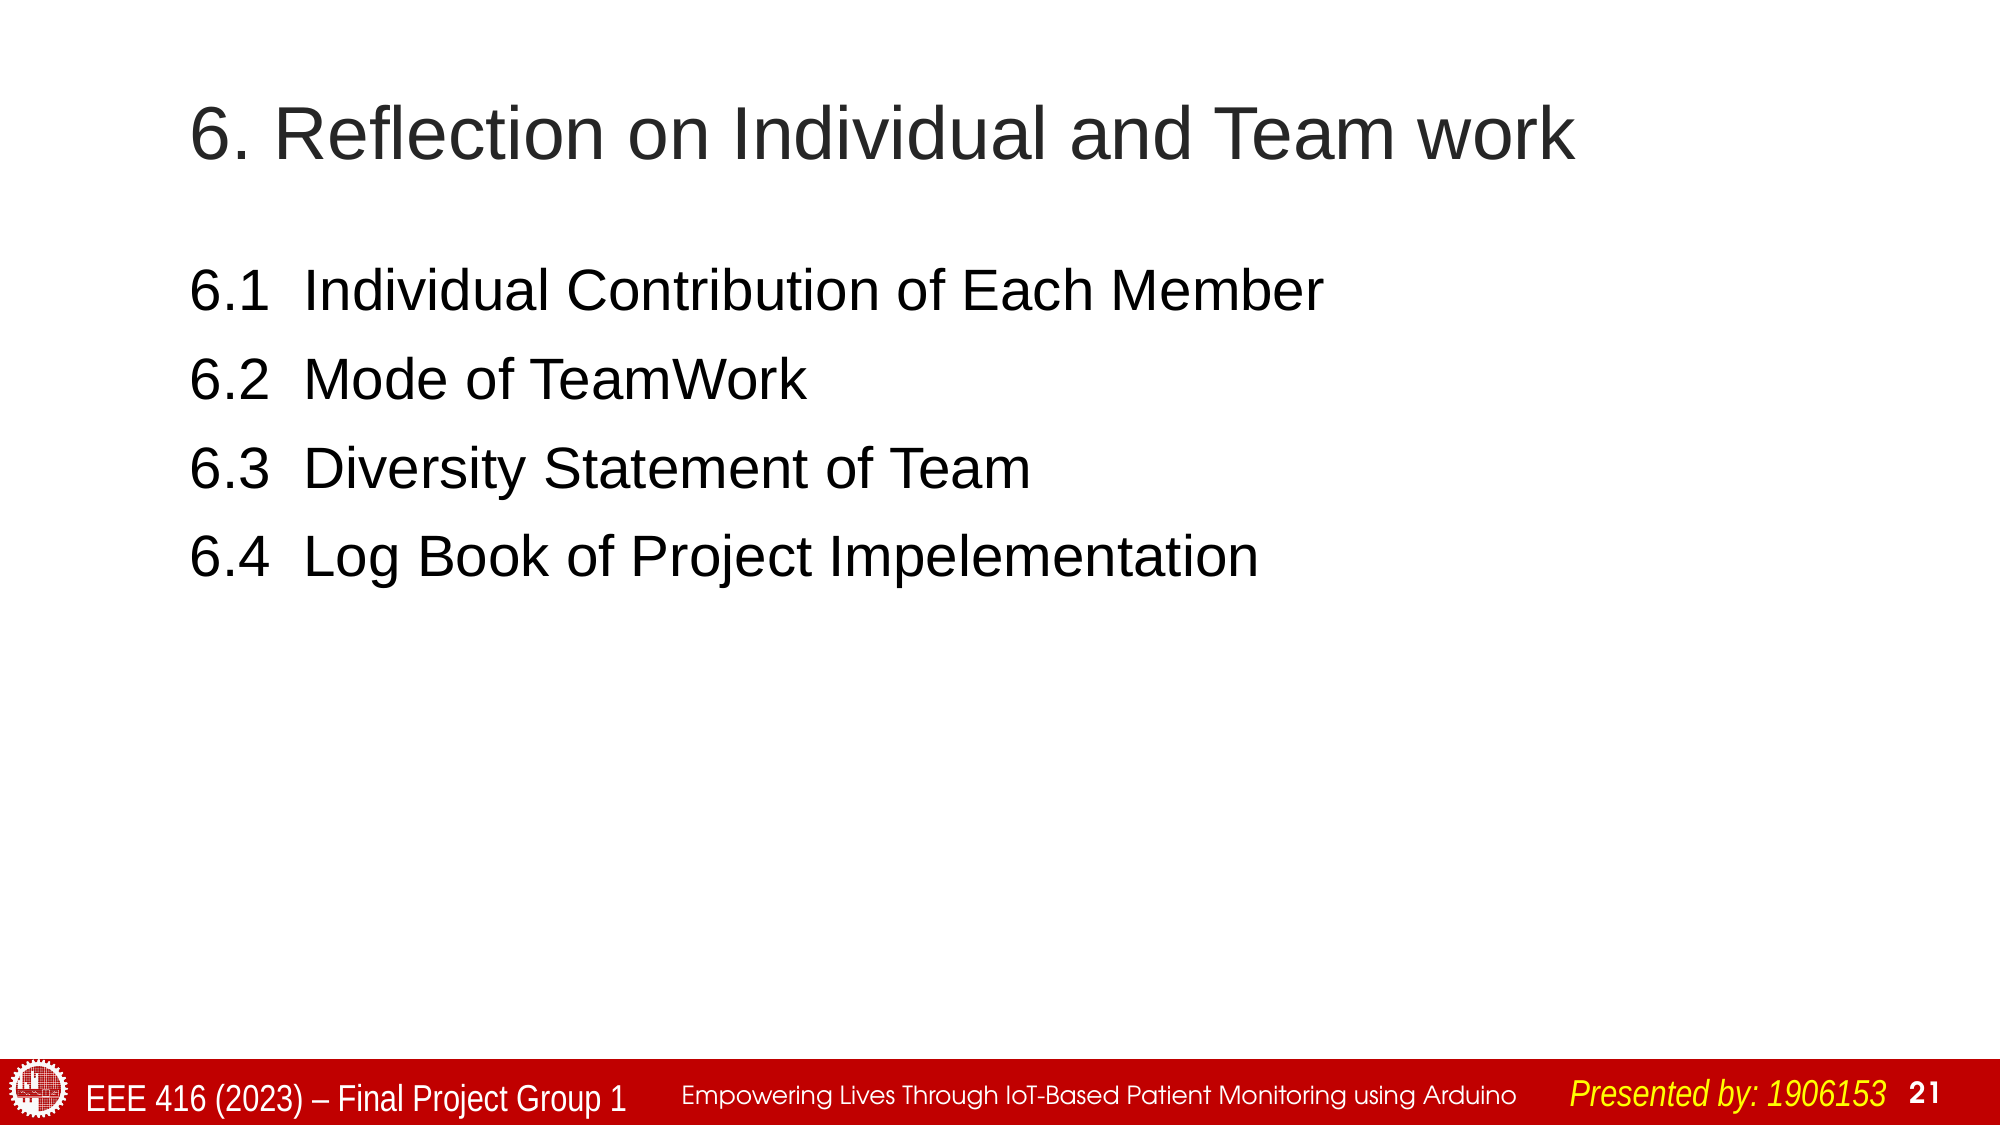

# 6. Reflection on Individual and Team work
6.1  Individual Contribution of Each Member
6.2  Mode of TeamWork
6.3  Diversity Statement of Team
6.4  Log Book of Project Impelementation
Presented by: 1906153
EEE 416 (2023) – Final Project Group 1
21
Empowering Lives Through IoT-Based Patient Monitoring using Arduino